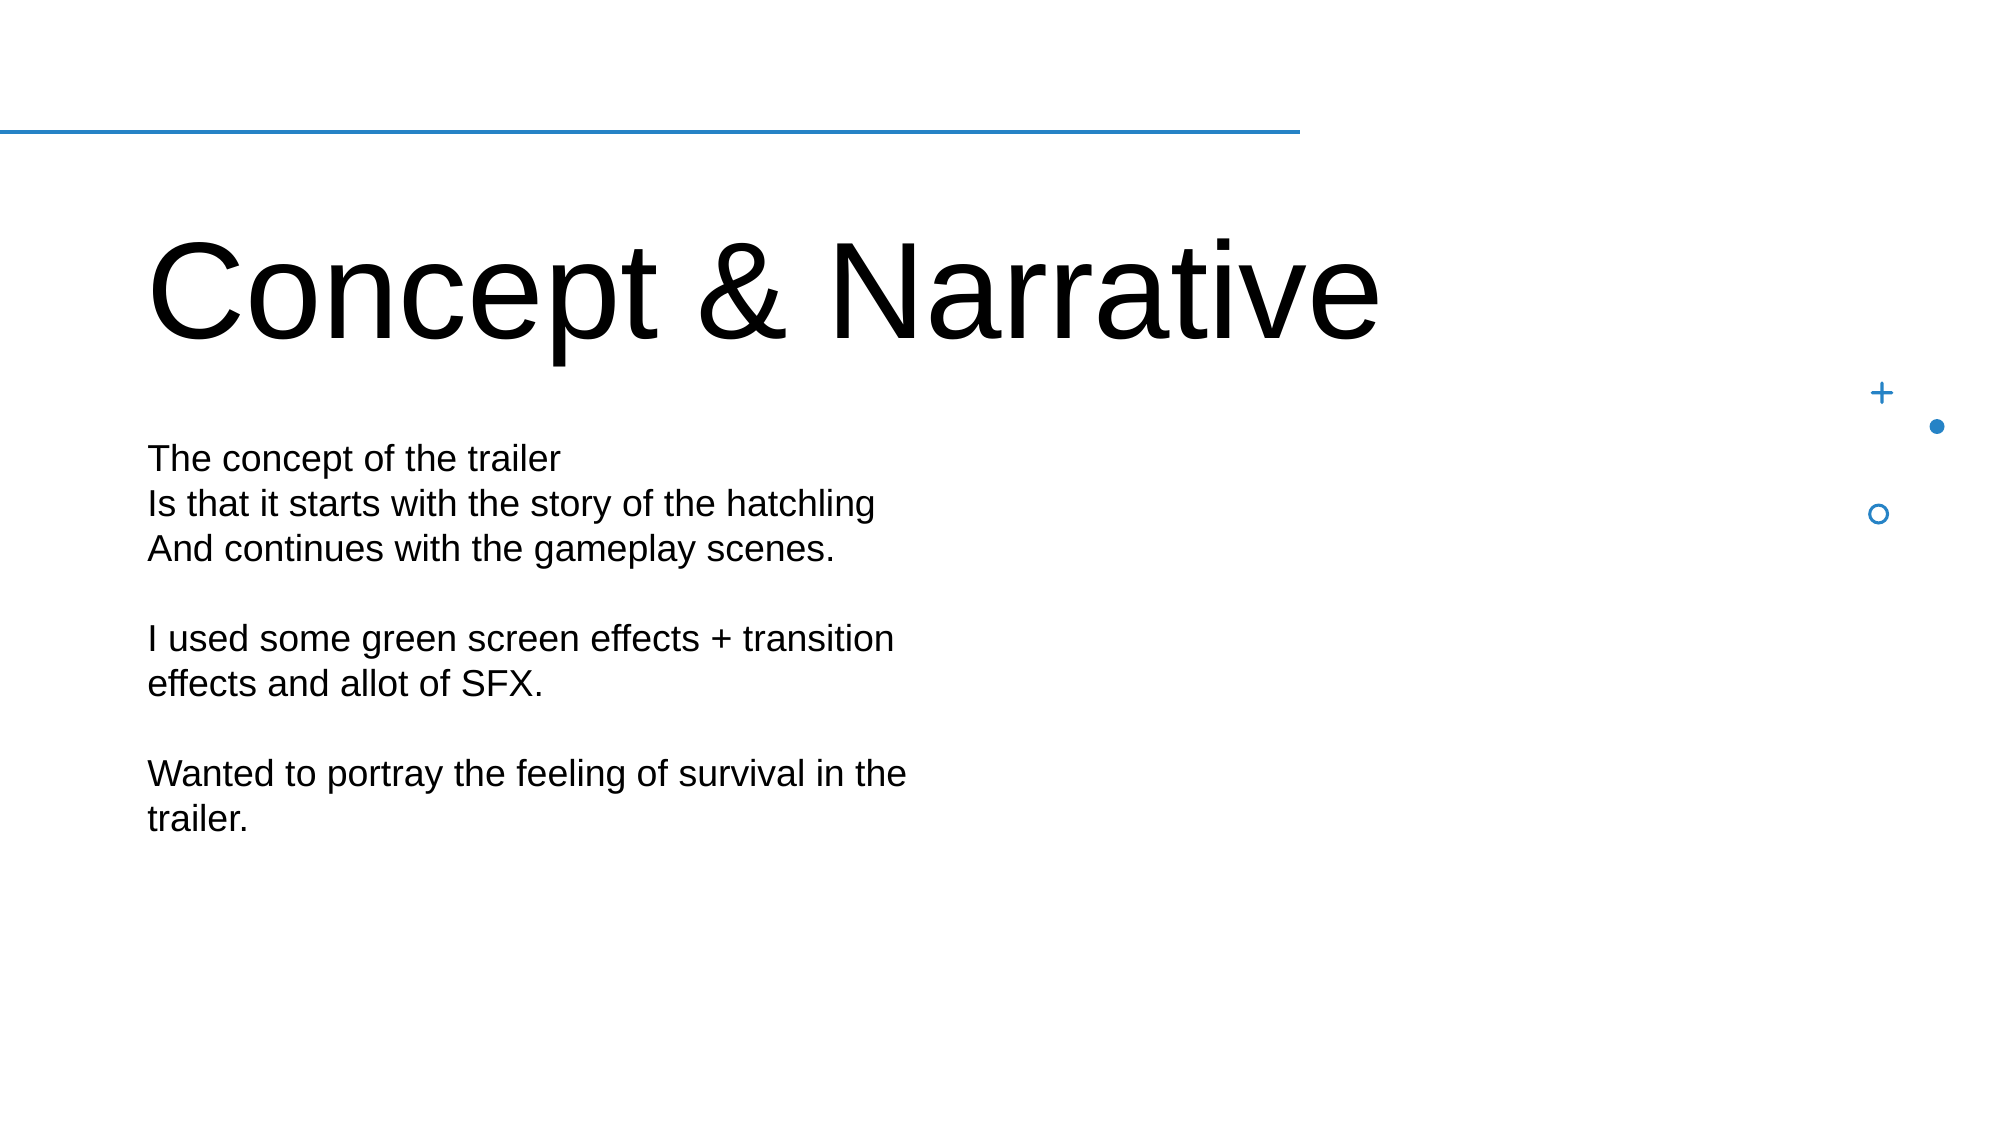

# Concept & Narrative

The concept of the trailer
Is that it starts with the story of the hatchling
And continues with the gameplay scenes.

I used some green screen effects + transition effects and allot of SFX.

Wanted to portray the feeling of survival in the trailer.